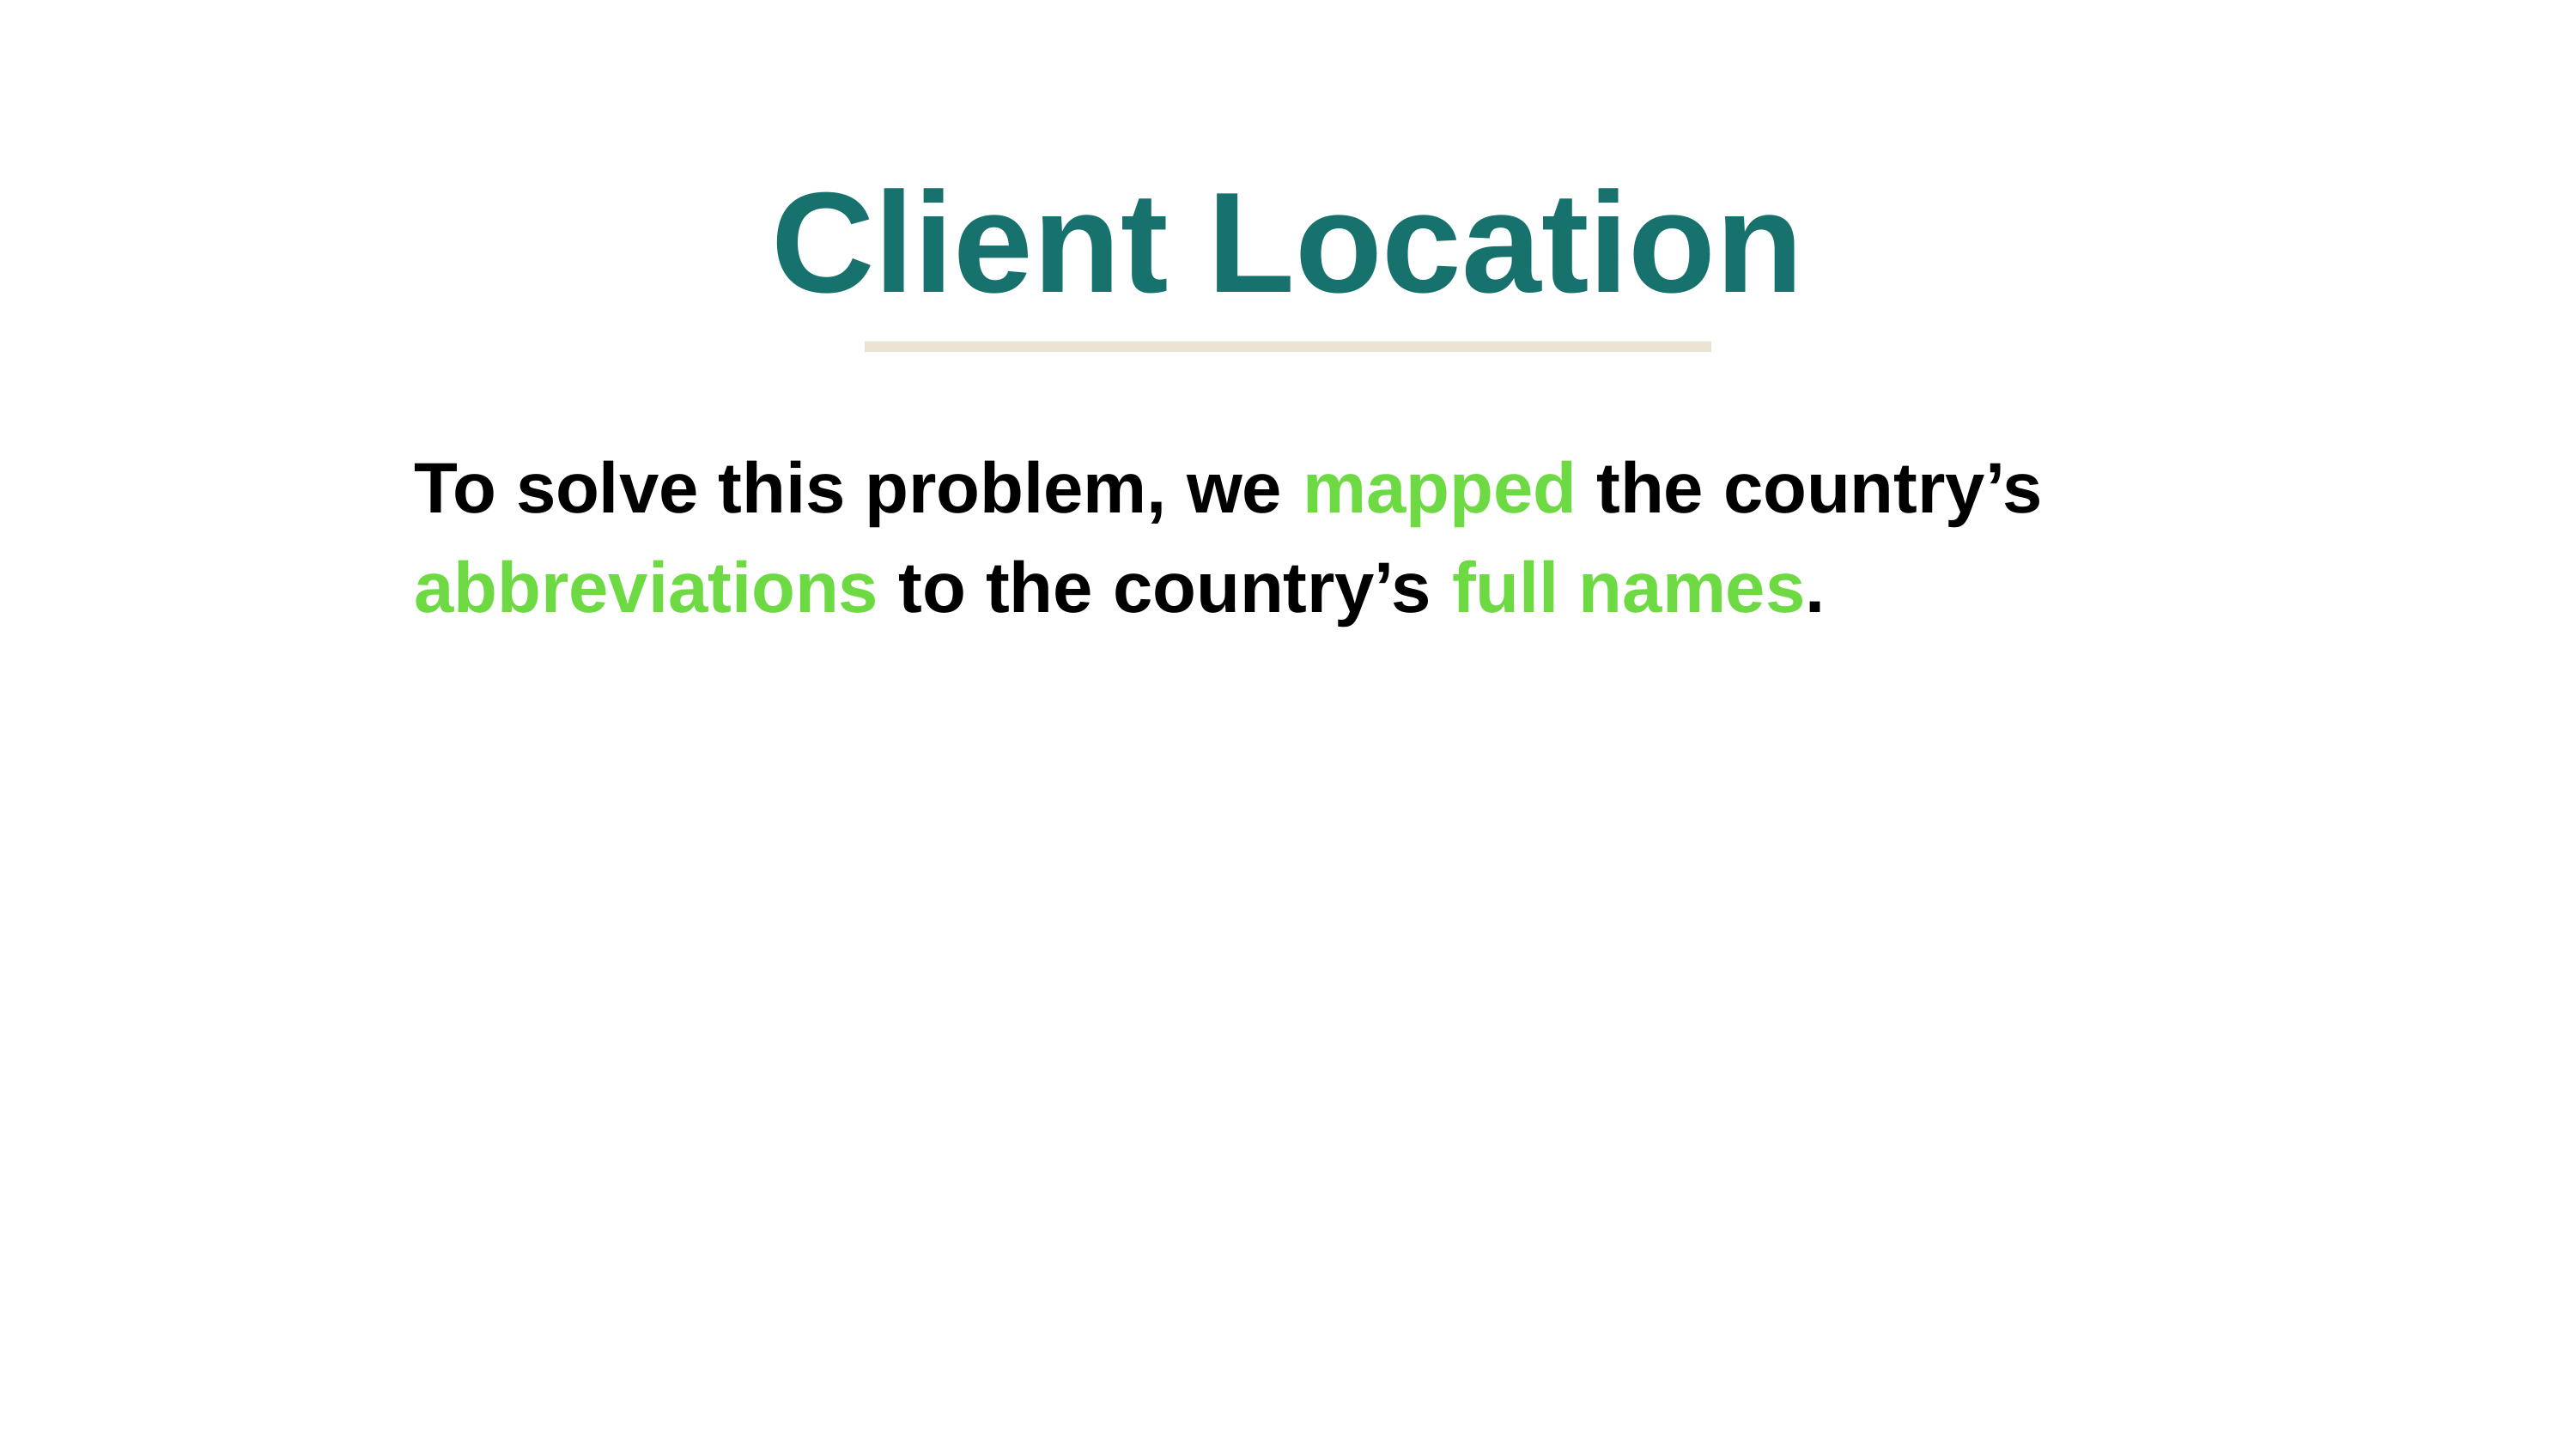

Client Location

To solve this problem, we mapped the country’s abbreviations to the country’s full names.